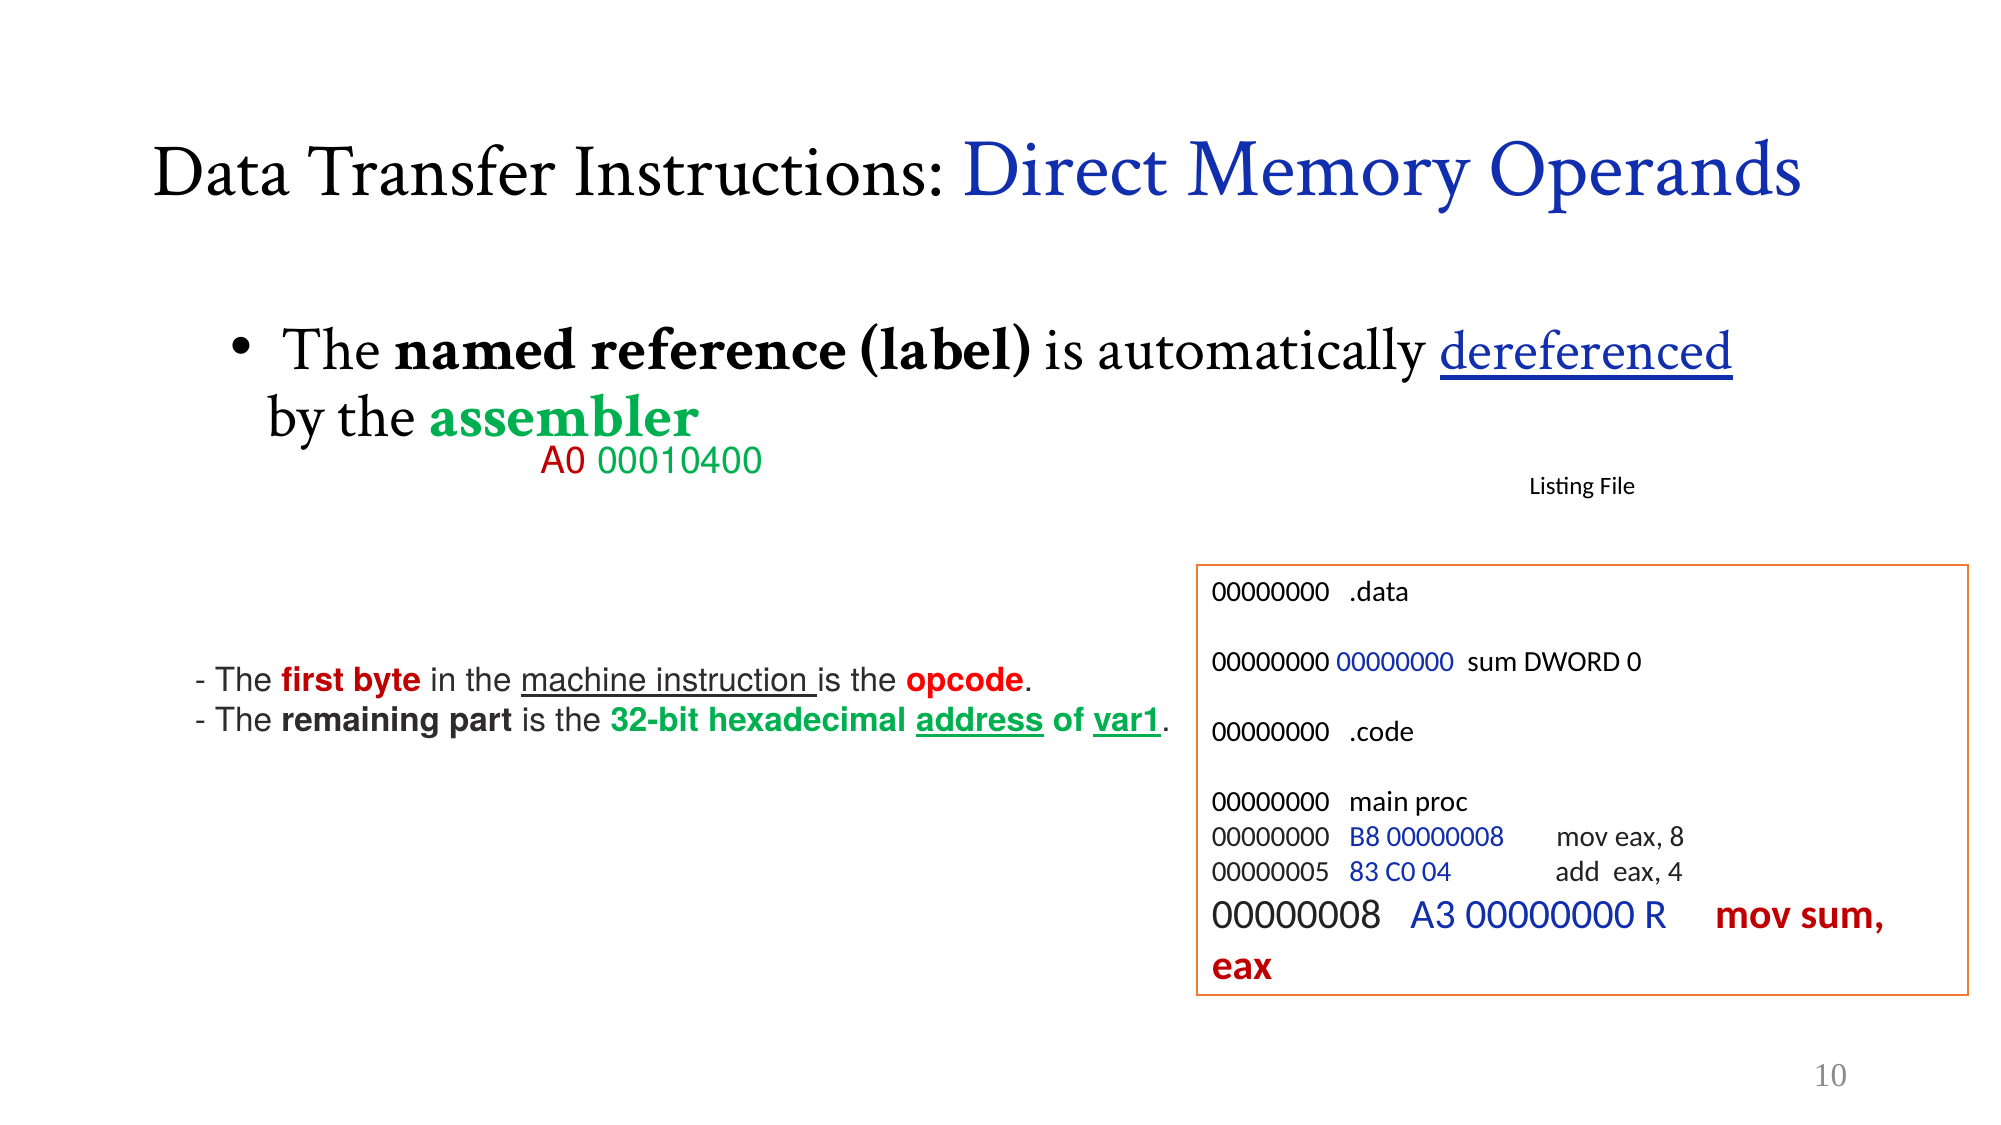

# Data Transfer Instructions: Direct Memory Operands
 The named reference (label) is automatically dereferenced by the assembler
                             A0 00010400
Listing File
00000000   .data
00000000 00000000  sum DWORD 0
00000000   .code
00000000   main proc
00000000   B8 00000008        mov eax, 8   
00000005   83 C0 04                add  eax, 4    
00000008   A3 00000000 R     mov sum, eax
- The first byte in the machine instruction is the opcode.
- The remaining part is the 32-bit hexadecimal address of var1.
10